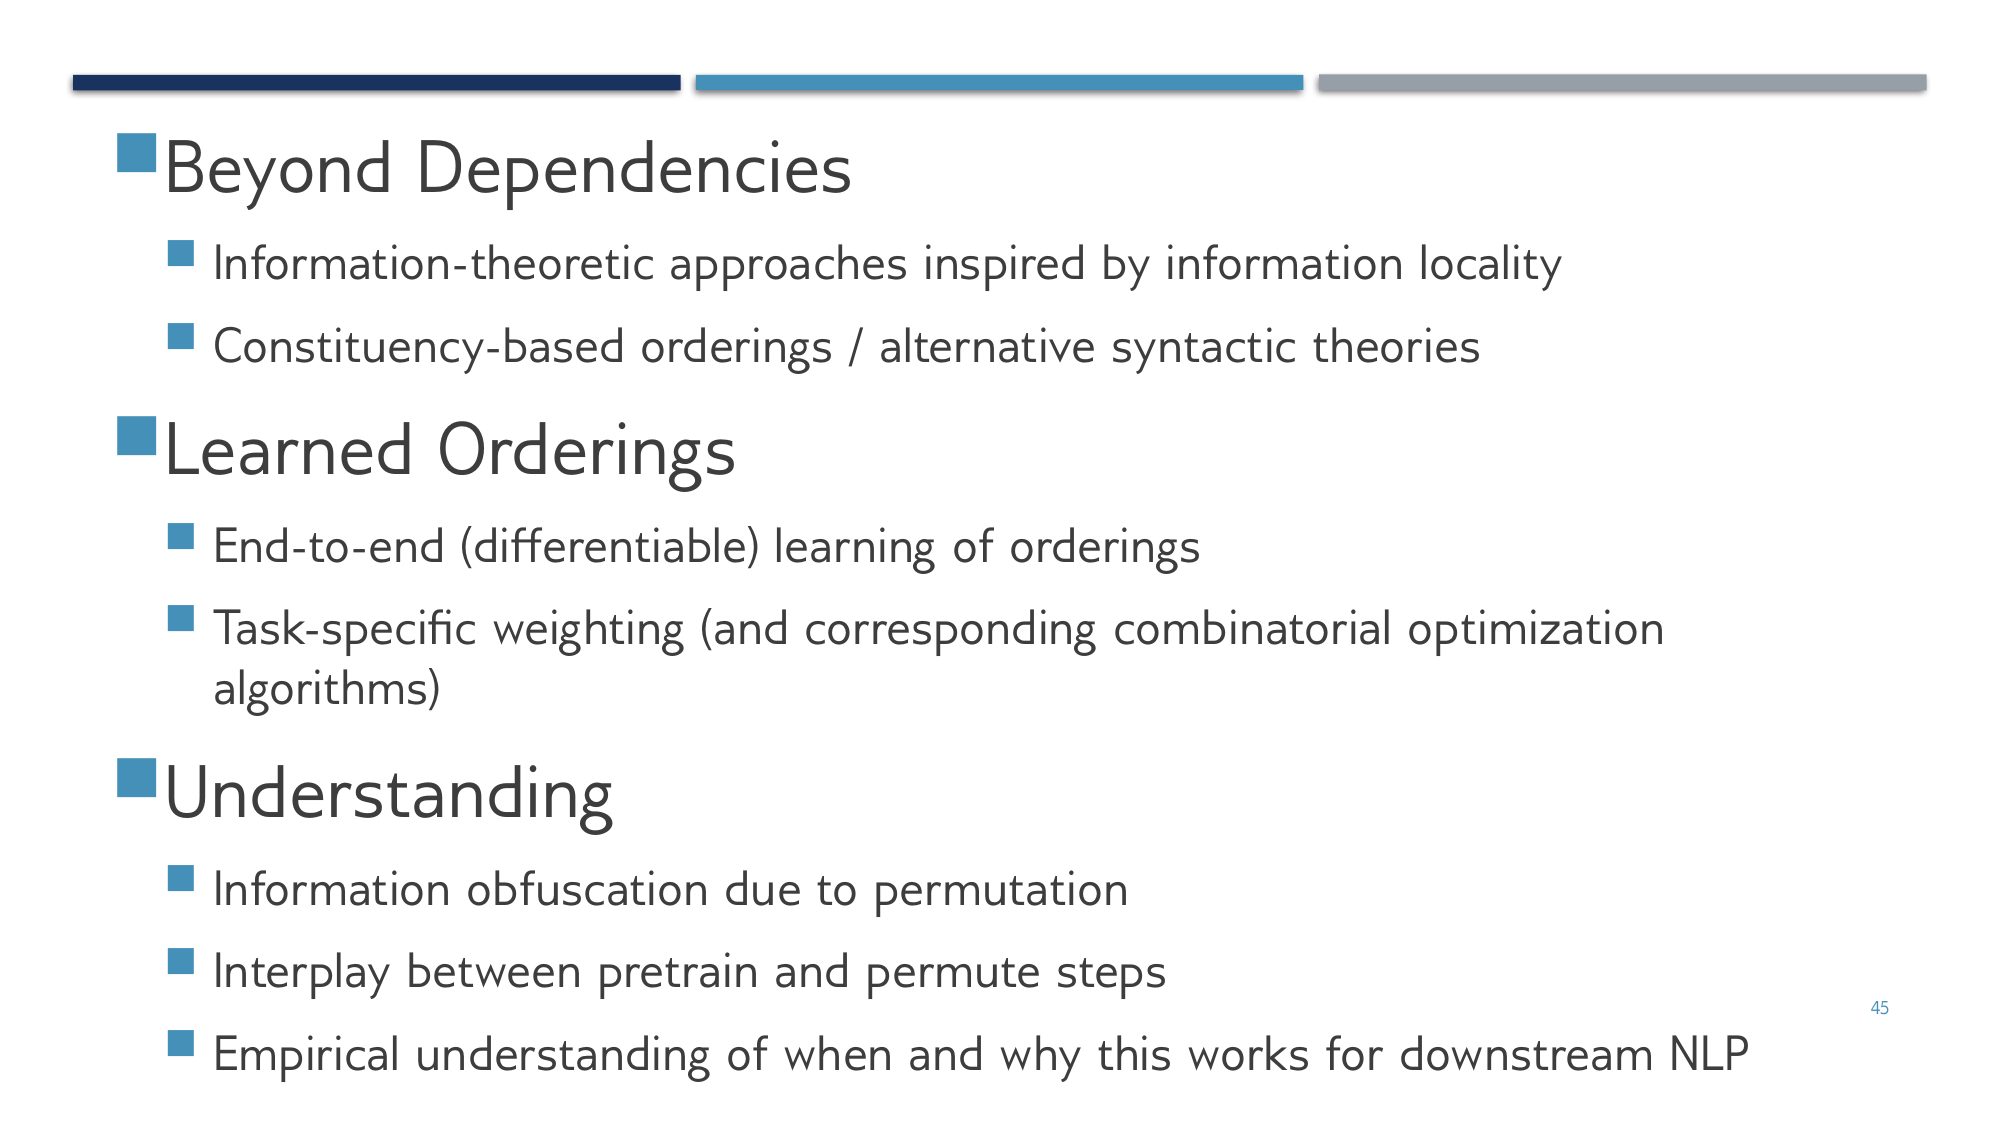

Beyond Dependencies
Information-theoretic approaches inspired by information locality
Constituency-based orderings / alternative syntactic theories
Learned Orderings
End-to-end (differentiable) learning of orderings
Task-specific weighting (and corresponding combinatorial optimization algorithms)
Understanding
Information obfuscation due to permutation
Interplay between pretrain and permute steps
Empirical understanding of when and why this works for downstream NLP
45